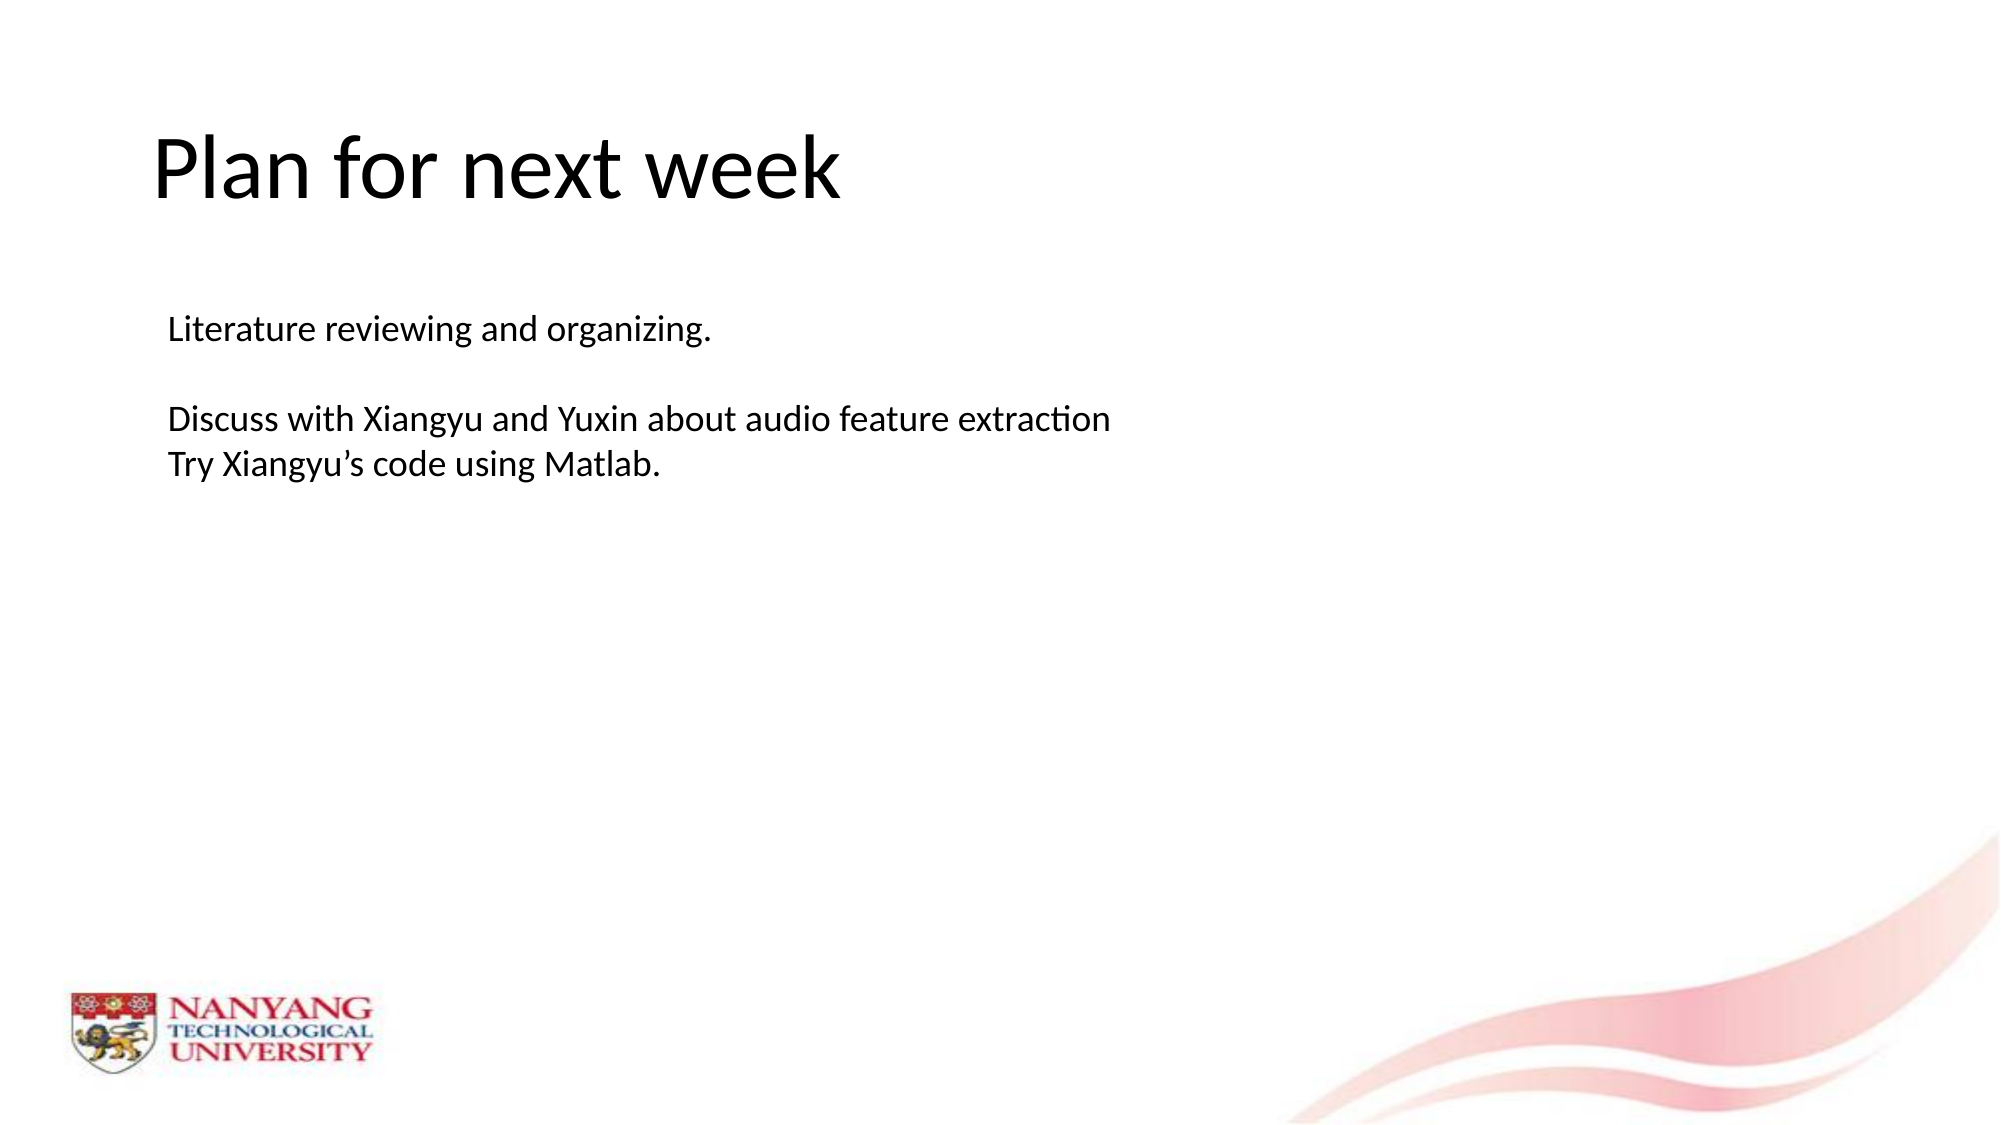

# Plan for next week
Literature reviewing and organizing.

Discuss with Xiangyu and Yuxin about audio feature extraction
Try Xiangyu’s code using Matlab.
43